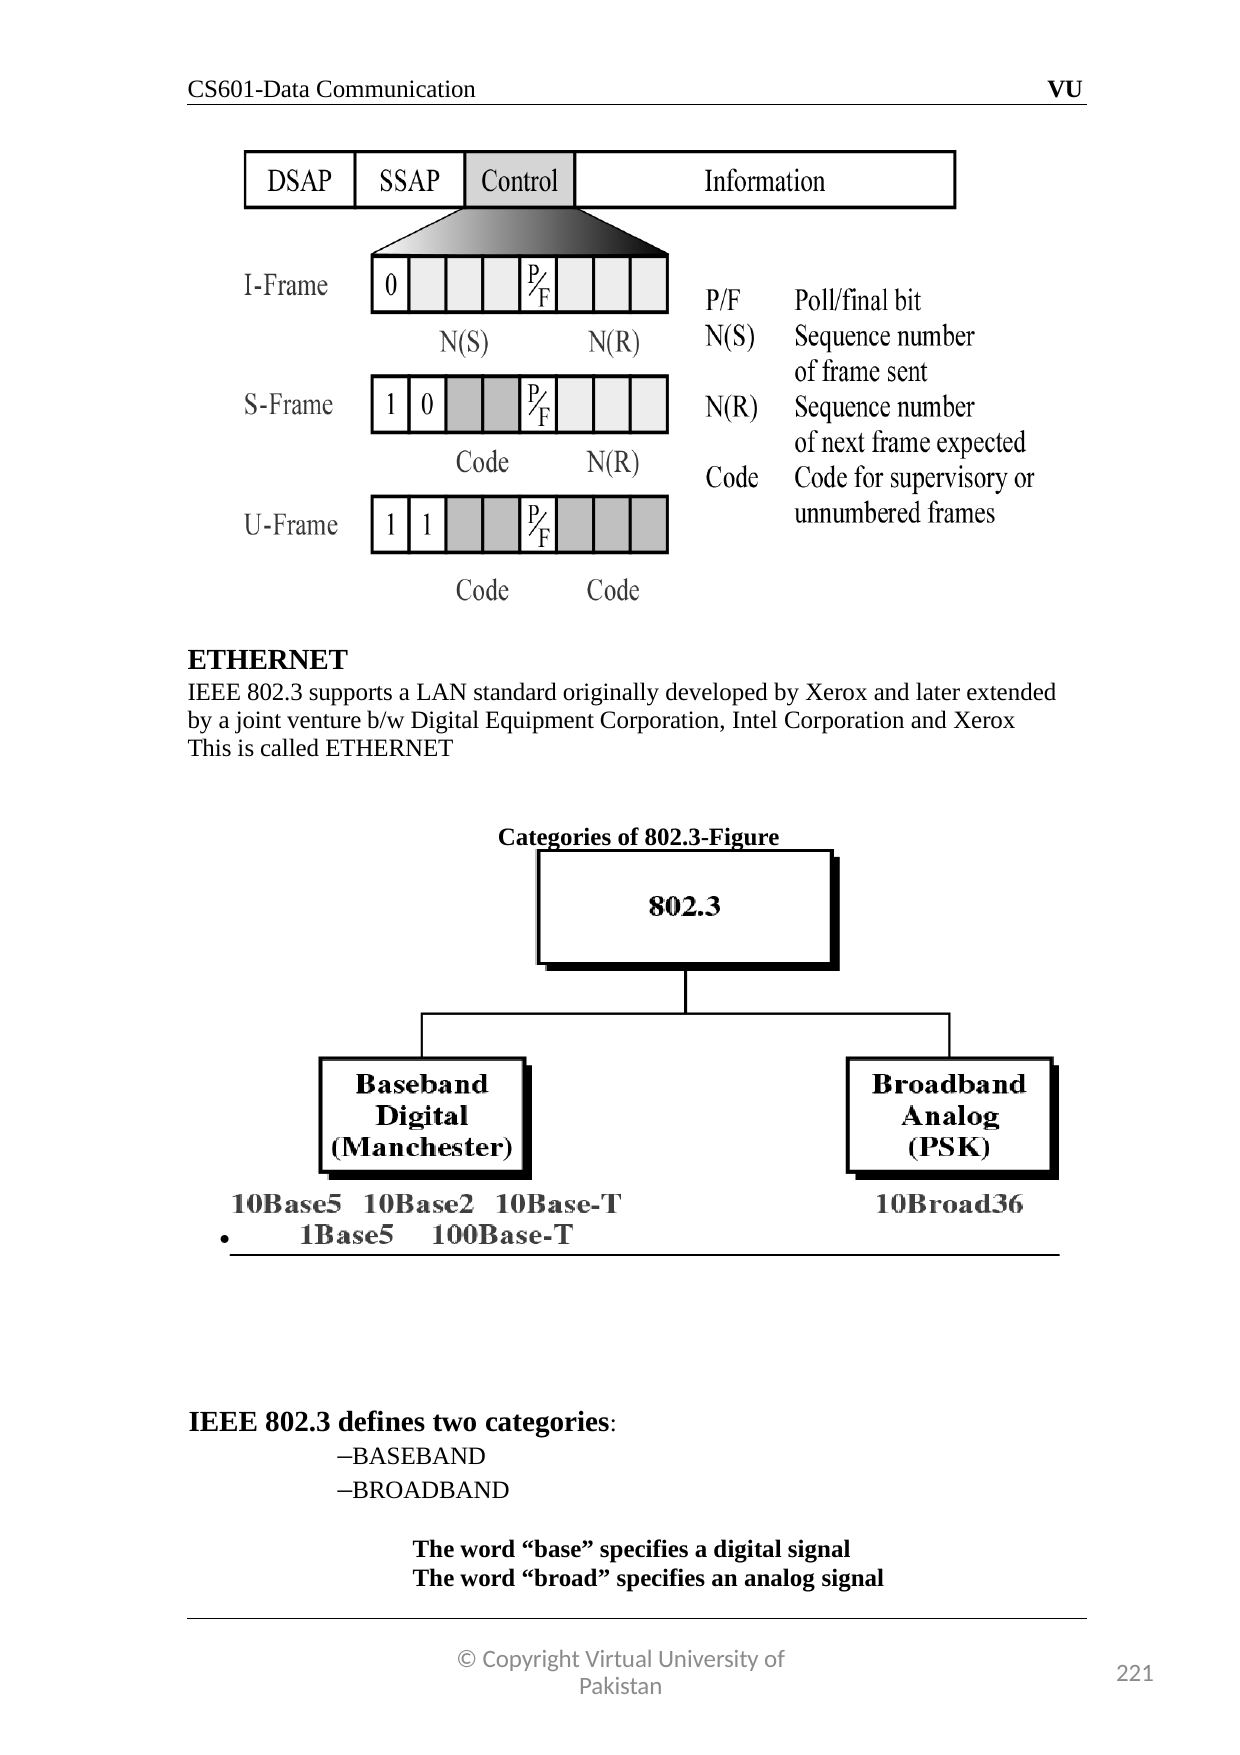

CS601-Data Communication
VU

ETHERNET
IEEE 802.3 supports a LAN standard originally developed by Xerox and later extended  by a joint venture b/w Digital Equipment Corporation, Intel Corporation and Xerox
This is called ETHERNET

Categories of 802.3-Figure

•
IEEE 802.3 defines two categories:
–BASEBAND
–BROADBAND

The word “base” specifies a digital signal  The word “broad” specifies an analog signal

© Copyright Virtual University of Pakistan
221